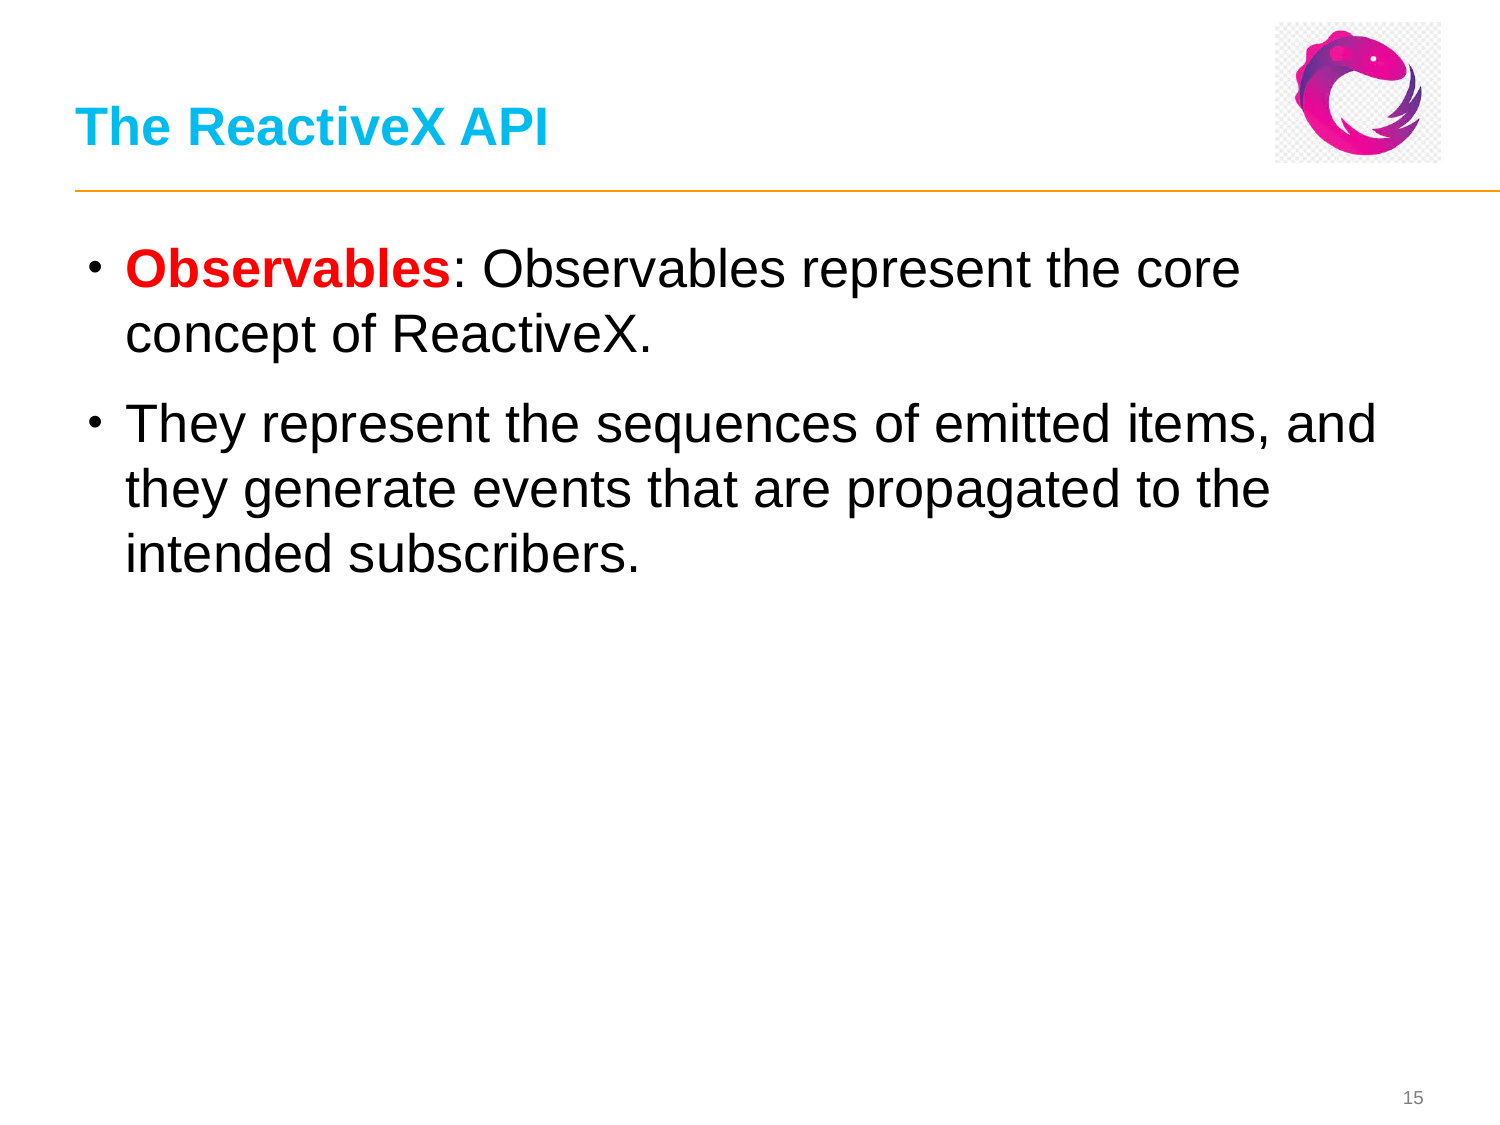

# The ReactiveX API
Observables: Observables represent the core concept of ReactiveX.
They represent the sequences of emitted items, and they generate events that are propagated to the intended subscribers.